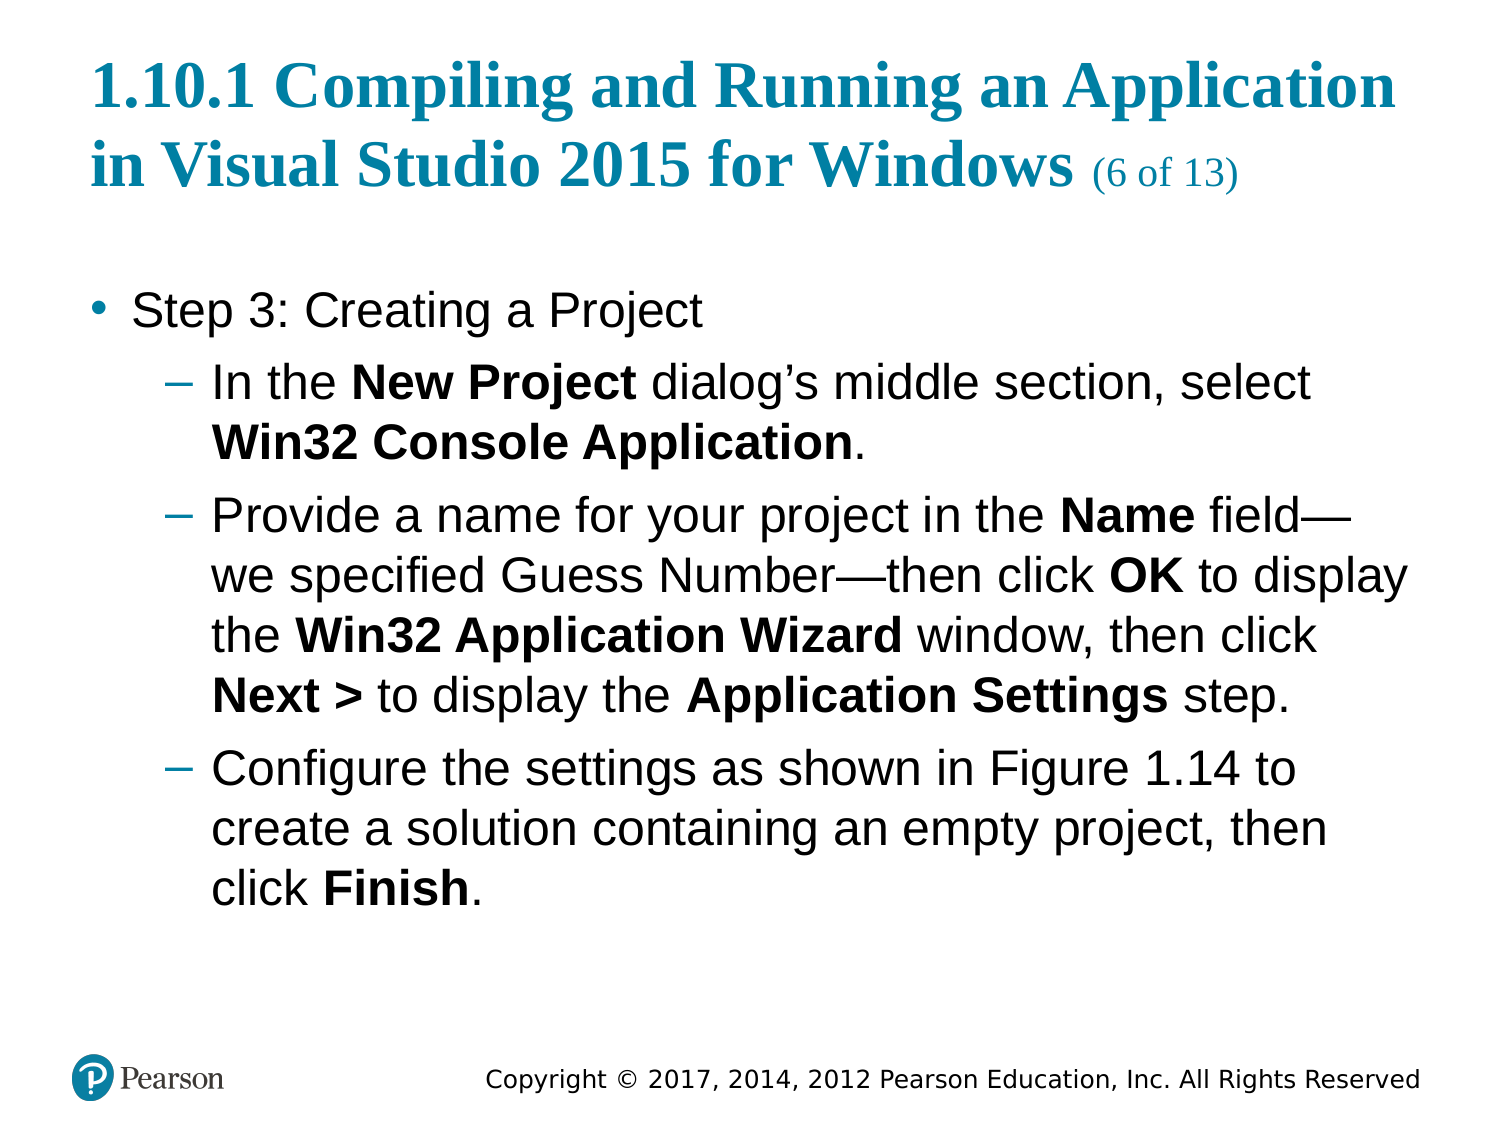

# 1.10.1 Compiling and Running an Application in Visual Studio 2015 for Windows (6 of 13)
Step 3: Creating a Project
In the New Project dialog’s middle section, select Win32 Console Application.
Provide a name for your project in the Name field—we specified Guess Number—then click OK to display the Win32 Application Wizard window, then click Next > to display the Application Settings step.
Configure the settings as shown in Figure 1.14 to create a solution containing an empty project, then click Finish.